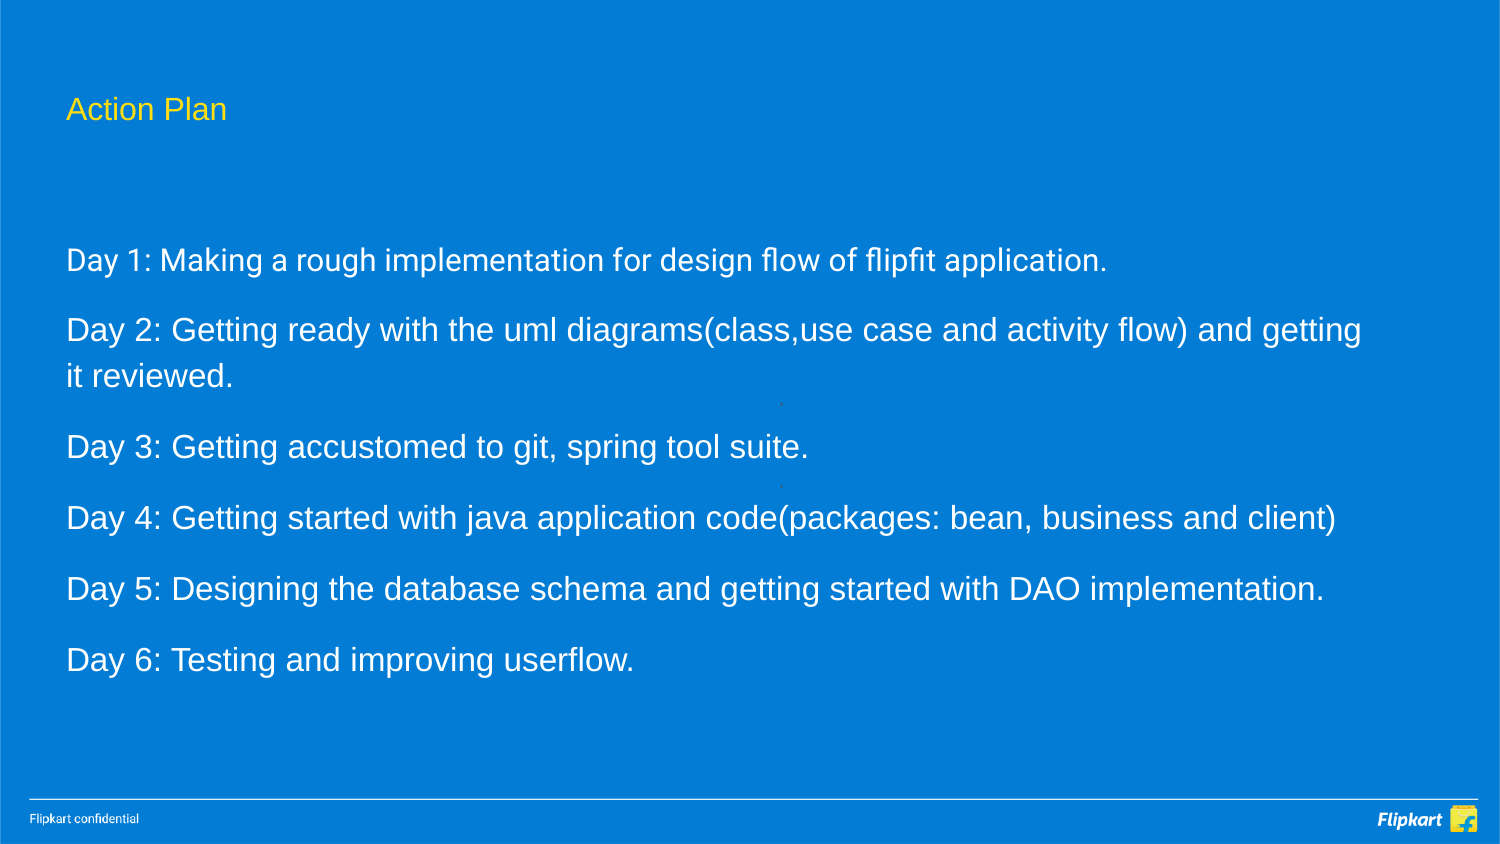

# Action Plan
Day 1: Making a rough implementation for design flow of flipfit application.
Day 2: Getting ready with the uml diagrams(class,use case and activity flow) and getting it reviewed.
Day 3: Getting accustomed to git, spring tool suite.
Day 4: Getting started with java application code(packages: bean, business and client)
Day 5: Designing the database schema and getting started with DAO implementation.
Day 6: Testing and improving userflow.